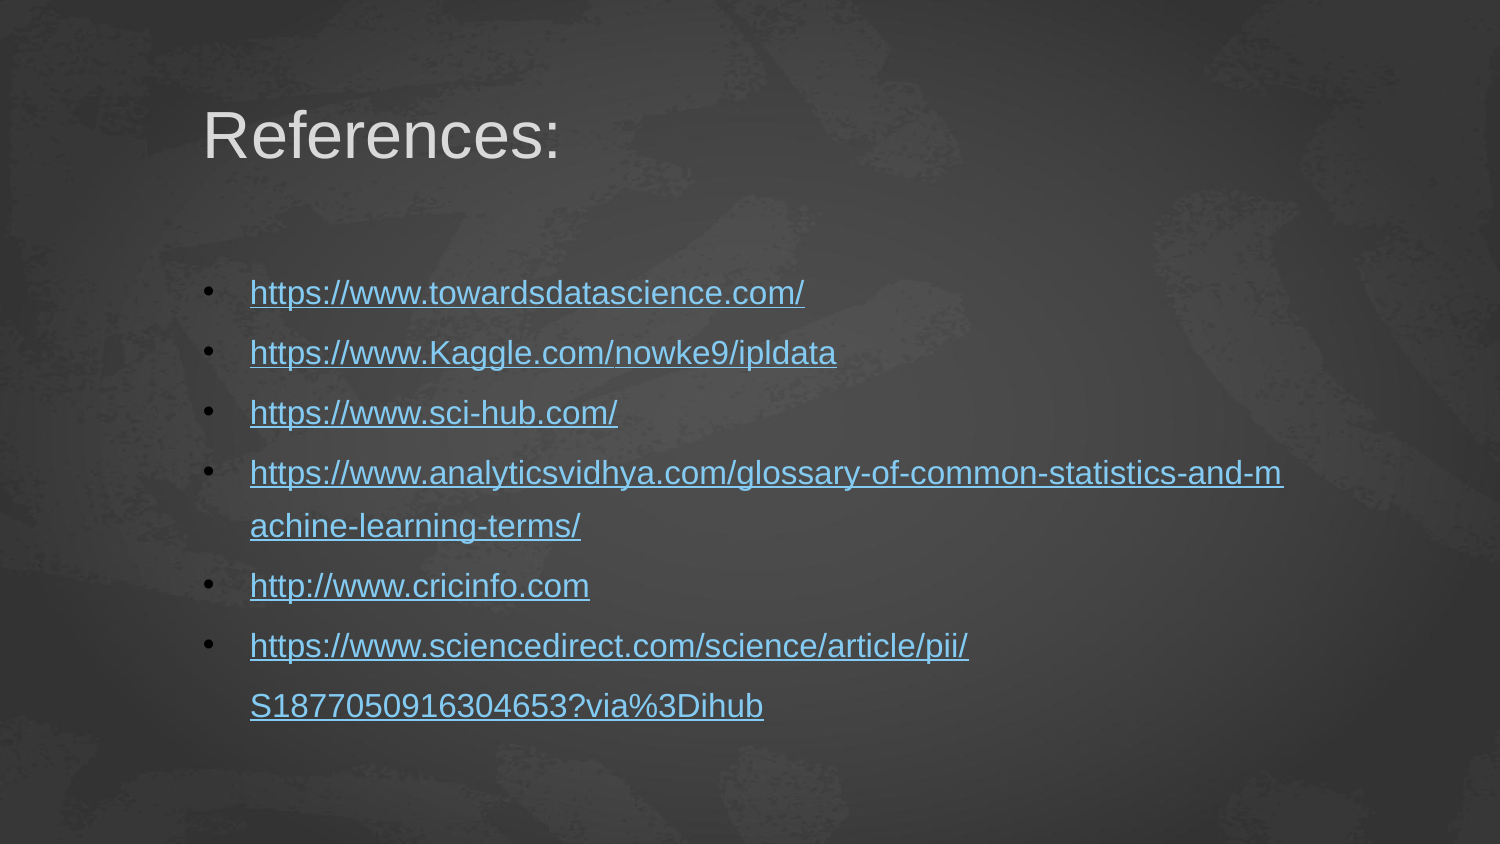

References:

https://www.towardsdatascience.com/
https://www.Kaggle.com/nowke9/ipldata
https://www.sci-hub.com/
https://www.analyticsvidhya.com/glossary-of-common-statistics-and-machine-learning-terms/
http://www.cricinfo.com
https://www.sciencedirect.com/science/article/pii/S1877050916304653?via%3Dihub